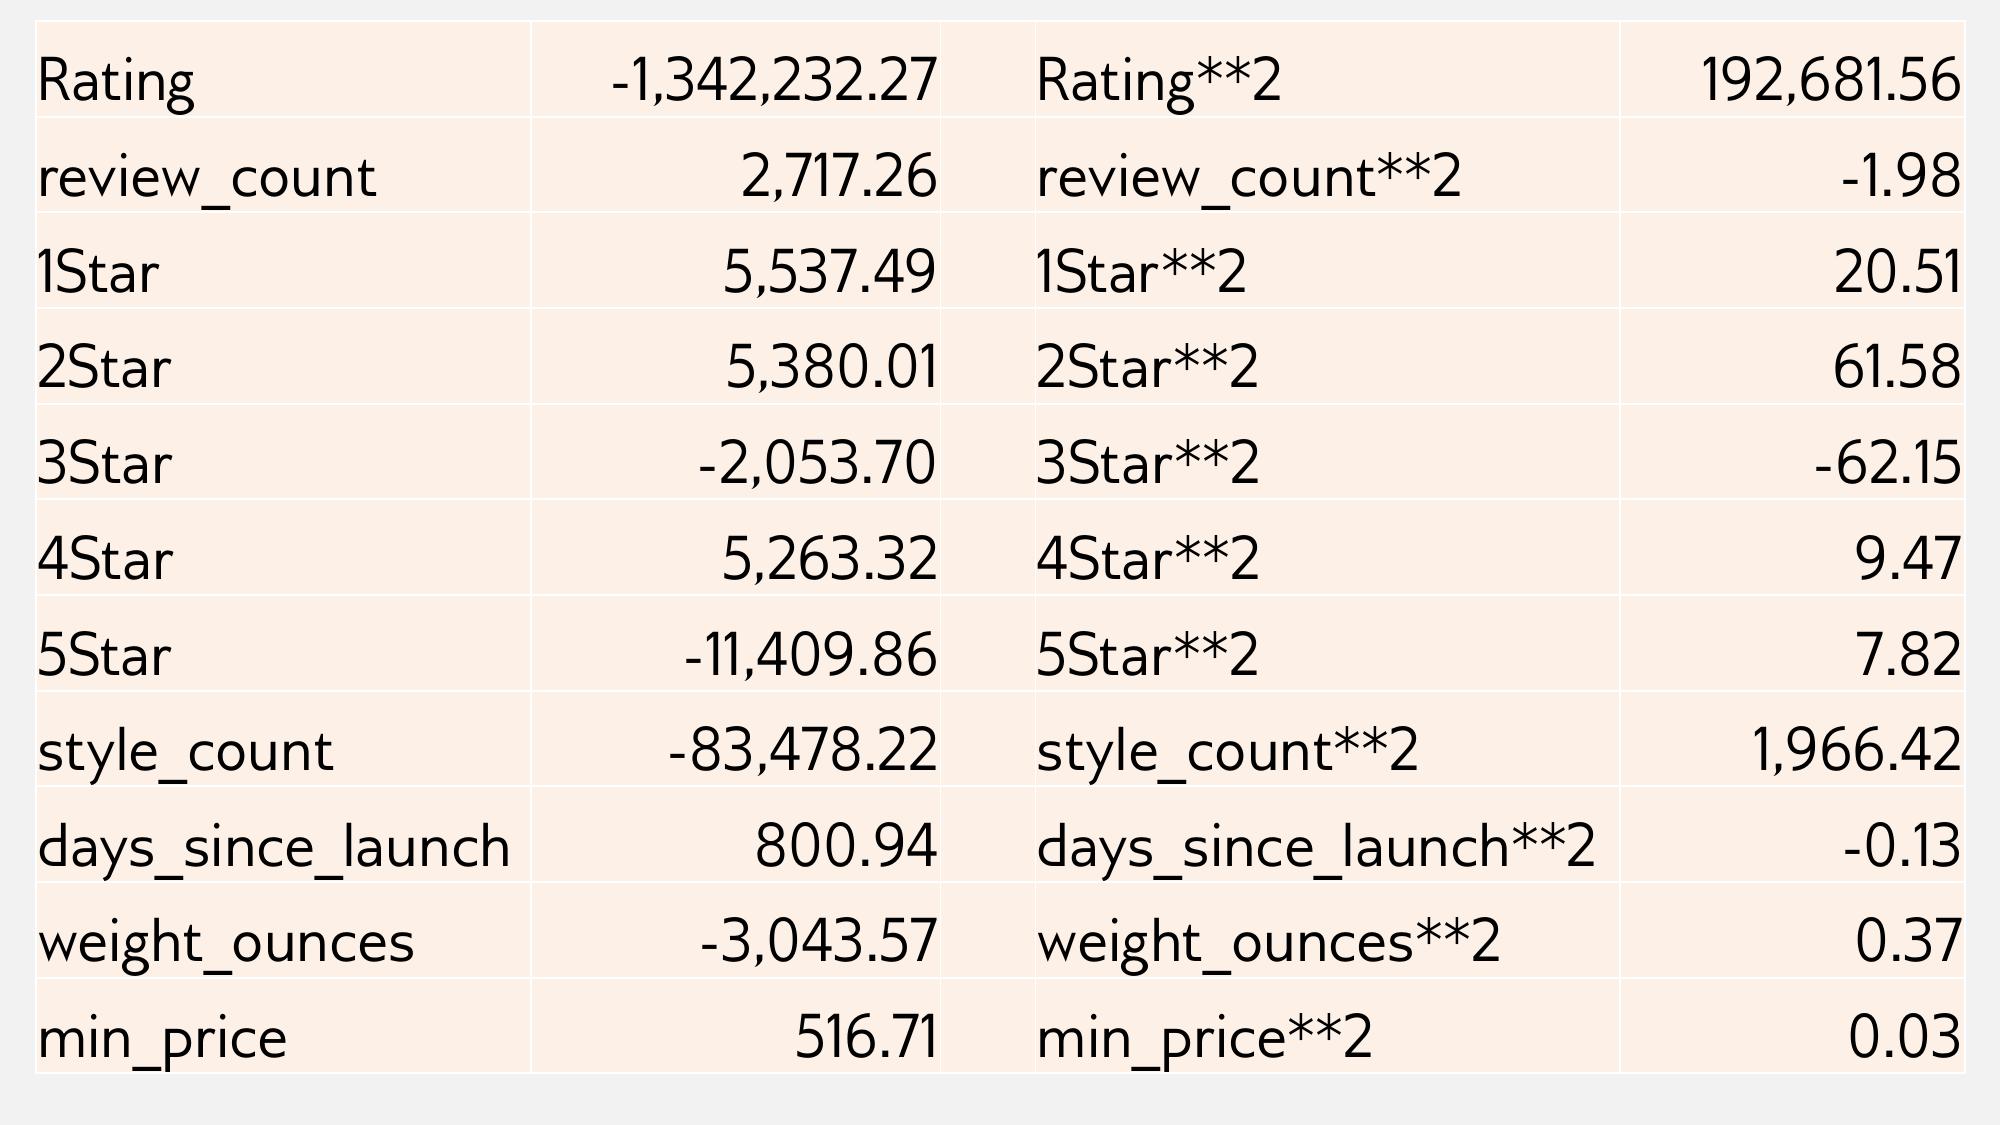

| Rating | -1,342,232.27 |  | Rating\*\*2 | 192,681.56 |
| --- | --- | --- | --- | --- |
| review\_count | 2,717.26 |  | review\_count\*\*2 | -1.98 |
| 1Star | 5,537.49 |  | 1Star\*\*2 | 20.51 |
| 2Star | 5,380.01 |  | 2Star\*\*2 | 61.58 |
| 3Star | -2,053.70 |  | 3Star\*\*2 | -62.15 |
| 4Star | 5,263.32 |  | 4Star\*\*2 | 9.47 |
| 5Star | -11,409.86 |  | 5Star\*\*2 | 7.82 |
| style\_count | -83,478.22 |  | style\_count\*\*2 | 1,966.42 |
| days\_since\_launch | 800.94 |  | days\_since\_launch\*\*2 | -0.13 |
| weight\_ounces | -3,043.57 |  | weight\_ounces\*\*2 | 0.37 |
| min\_price | 516.71 |  | min\_price\*\*2 | 0.03 |